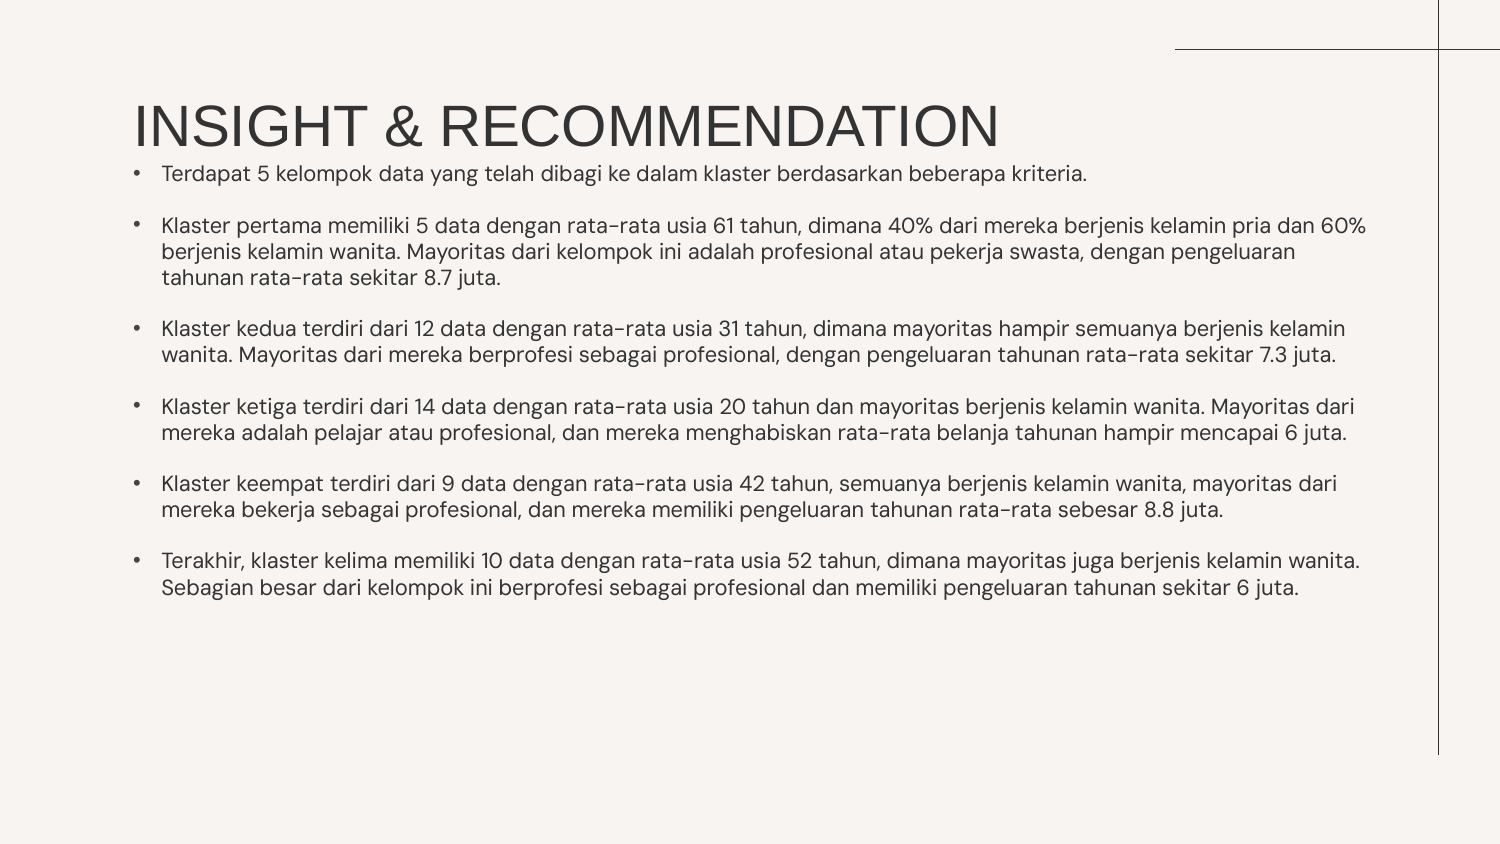

# INSIGHT & RECOMMENDATION
Terdapat 5 kelompok data yang telah dibagi ke dalam klaster berdasarkan beberapa kriteria.
Klaster pertama memiliki 5 data dengan rata-rata usia 61 tahun, dimana 40% dari mereka berjenis kelamin pria dan 60% berjenis kelamin wanita. Mayoritas dari kelompok ini adalah profesional atau pekerja swasta, dengan pengeluaran tahunan rata-rata sekitar 8.7 juta.
Klaster kedua terdiri dari 12 data dengan rata-rata usia 31 tahun, dimana mayoritas hampir semuanya berjenis kelamin wanita. Mayoritas dari mereka berprofesi sebagai profesional, dengan pengeluaran tahunan rata-rata sekitar 7.3 juta.
Klaster ketiga terdiri dari 14 data dengan rata-rata usia 20 tahun dan mayoritas berjenis kelamin wanita. Mayoritas dari mereka adalah pelajar atau profesional, dan mereka menghabiskan rata-rata belanja tahunan hampir mencapai 6 juta.
Klaster keempat terdiri dari 9 data dengan rata-rata usia 42 tahun, semuanya berjenis kelamin wanita, mayoritas dari mereka bekerja sebagai profesional, dan mereka memiliki pengeluaran tahunan rata-rata sebesar 8.8 juta.
Terakhir, klaster kelima memiliki 10 data dengan rata-rata usia 52 tahun, dimana mayoritas juga berjenis kelamin wanita. Sebagian besar dari kelompok ini berprofesi sebagai profesional dan memiliki pengeluaran tahunan sekitar 6 juta.